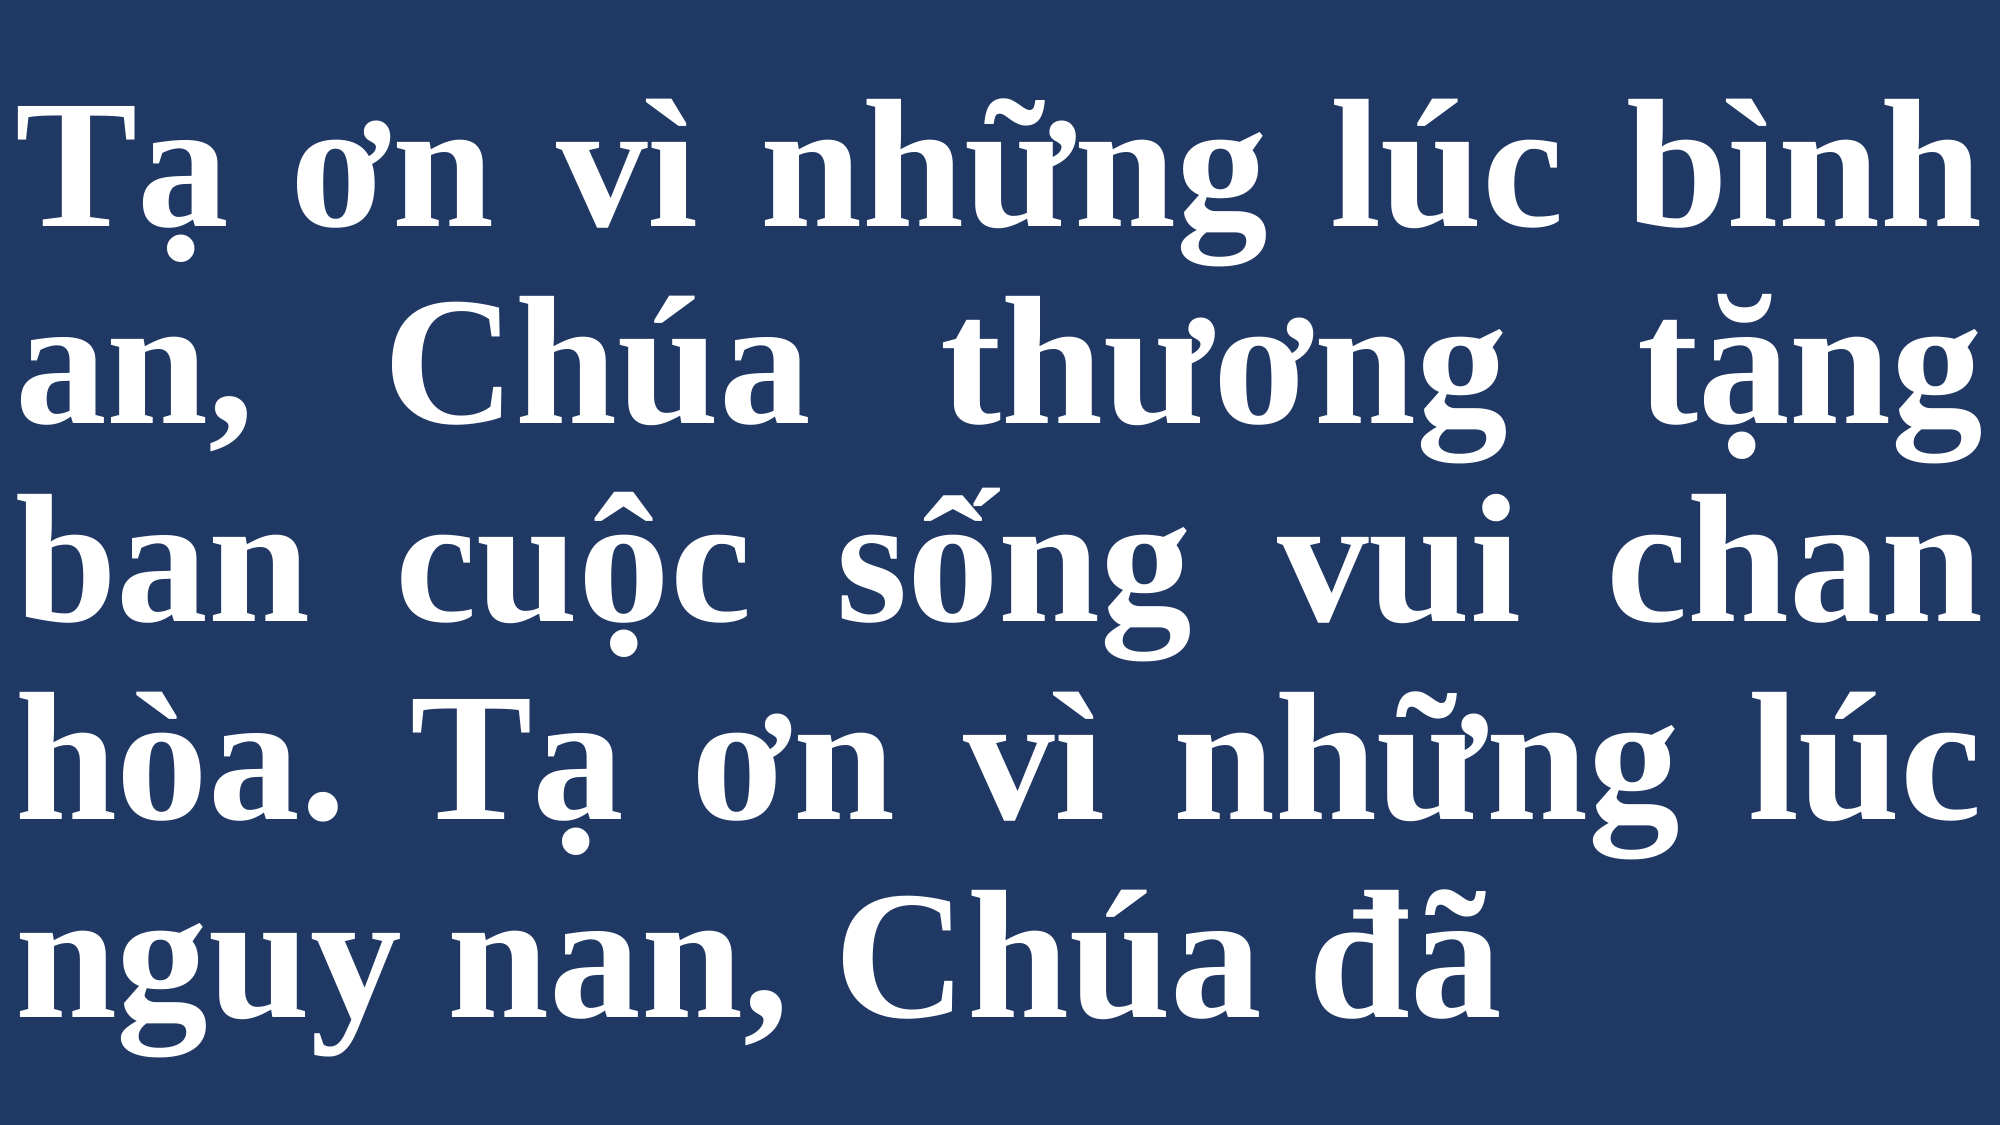

# Tạ ơn vì những lúc bình an, Chúa thương tặng ban cuộc sống vui chan hòa. Tạ ơn vì những lúc nguy nan, Chúa đã